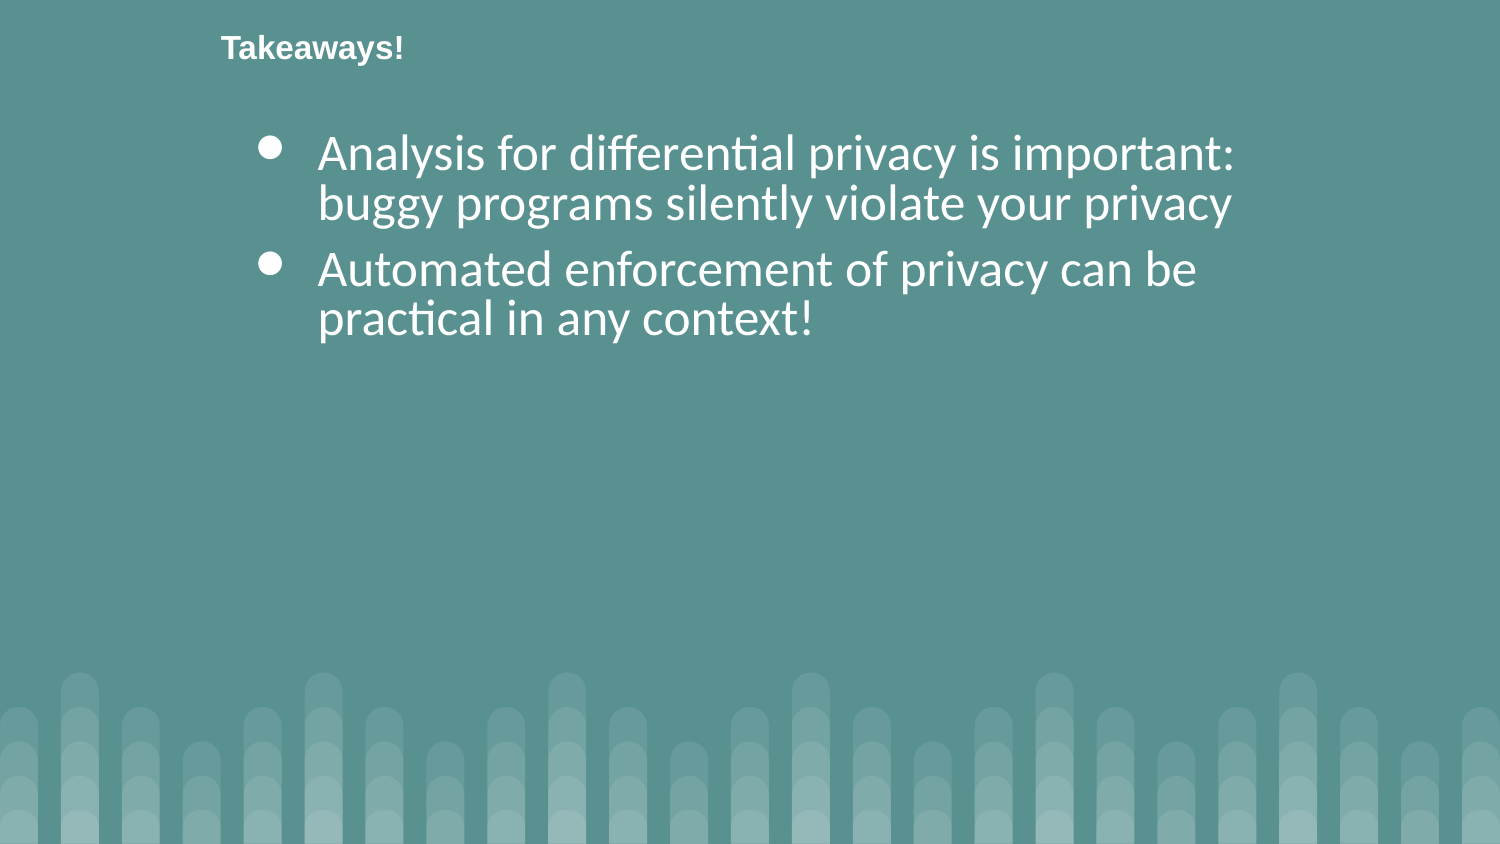

# Takeaways!
Analysis for differential privacy is important: buggy programs silently violate your privacy
Automated enforcement of privacy can be practical in any context!